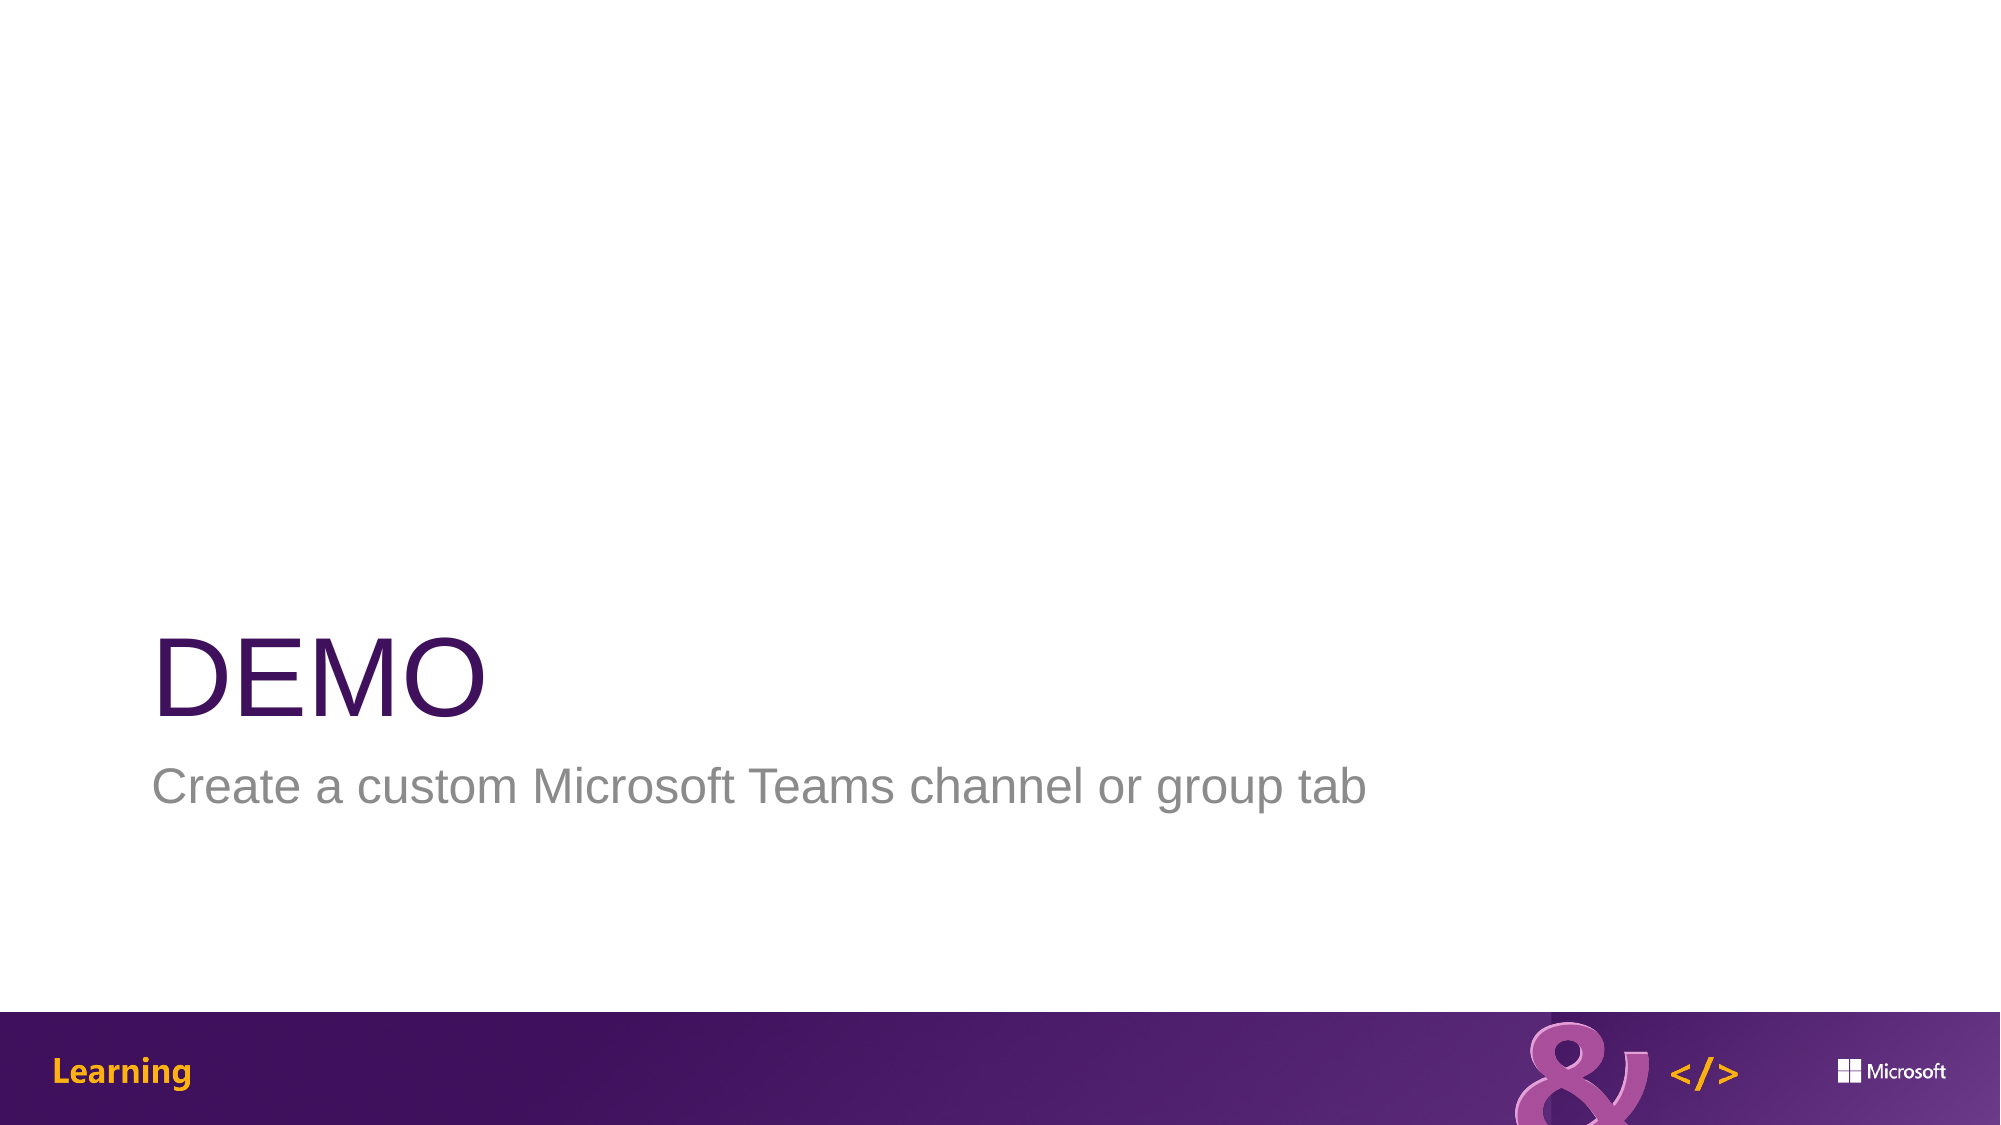

# DEMO
Create a custom Microsoft Teams channel or group tab